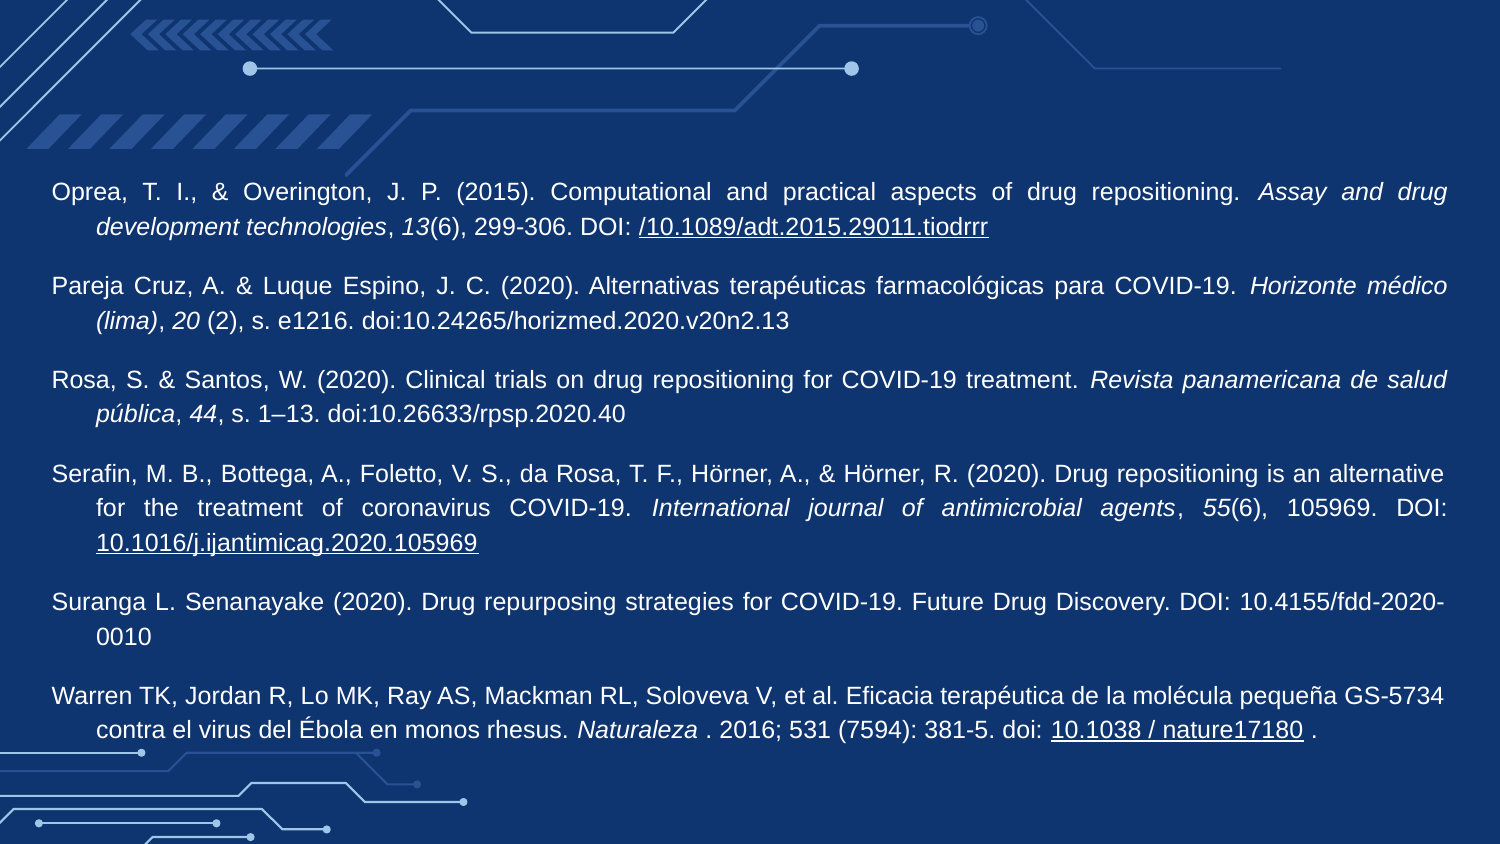

Oprea, T. I., & Overington, J. P. (2015). Computational and practical aspects of drug repositioning. Assay and drug development technologies, 13(6), 299-306. DOI: /10.1089/adt.2015.29011.tiodrrr
Pareja Cruz, A. & Luque Espino, J. C. (2020). Alternativas terapéuticas farmacológicas para COVID-19. Horizonte médico (lima), 20 (2), s. e1216. doi:10.24265/horizmed.2020.v20n2.13
Rosa, S. & Santos, W. (2020). Clinical trials on drug repositioning for COVID-19 treatment. Revista panamericana de salud pública, 44, s. 1–13. doi:10.26633/rpsp.2020.40
Serafin, M. B., Bottega, A., Foletto, V. S., da Rosa, T. F., Hörner, A., & Hörner, R. (2020). Drug repositioning is an alternative for the treatment of coronavirus COVID-19. International journal of antimicrobial agents, 55(6), 105969. DOI:10.1016/j.ijantimicag.2020.105969
Suranga L. Senanayake (2020). Drug repurposing strategies for COVID-19. Future Drug Discovery. DOI: 10.4155/fdd-2020-0010
Warren TK, Jordan R, Lo MK, Ray AS, Mackman RL, Soloveva V, et al. Eficacia terapéutica de la molécula pequeña GS-5734 contra el virus del Ébola en monos rhesus. Naturaleza . 2016; 531 (7594): 381-5. doi: 10.1038 / nature17180 .